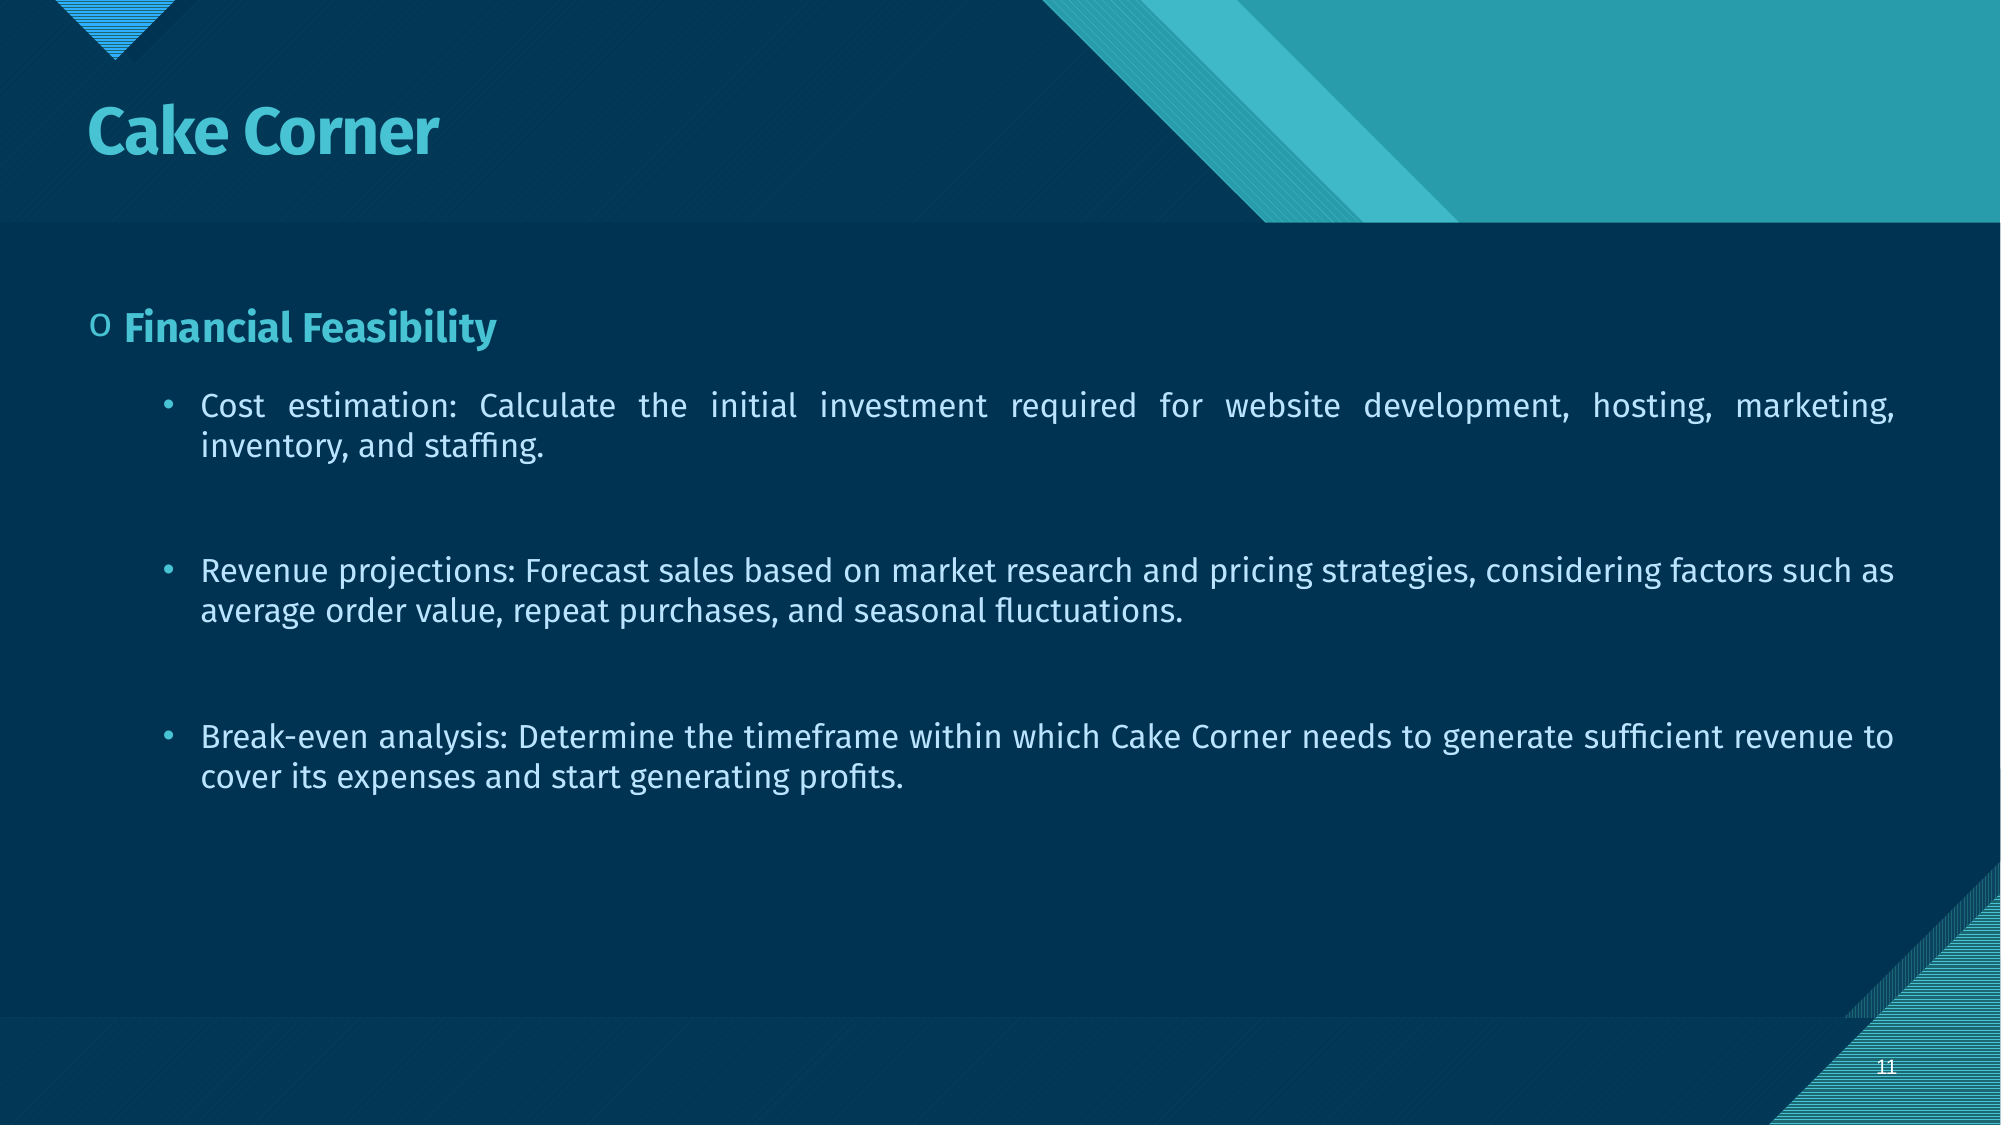

# Cake Corner
 Financial Feasibility

Cost estimation: Calculate the initial investment required for website development, hosting, marketing, inventory, and staffing.

Revenue projections: Forecast sales based on market research and pricing strategies, considering factors such as average order value, repeat purchases, and seasonal fluctuations.

Break-even analysis: Determine the timeframe within which Cake Corner needs to generate sufficient revenue to cover its expenses and start generating profits.
11